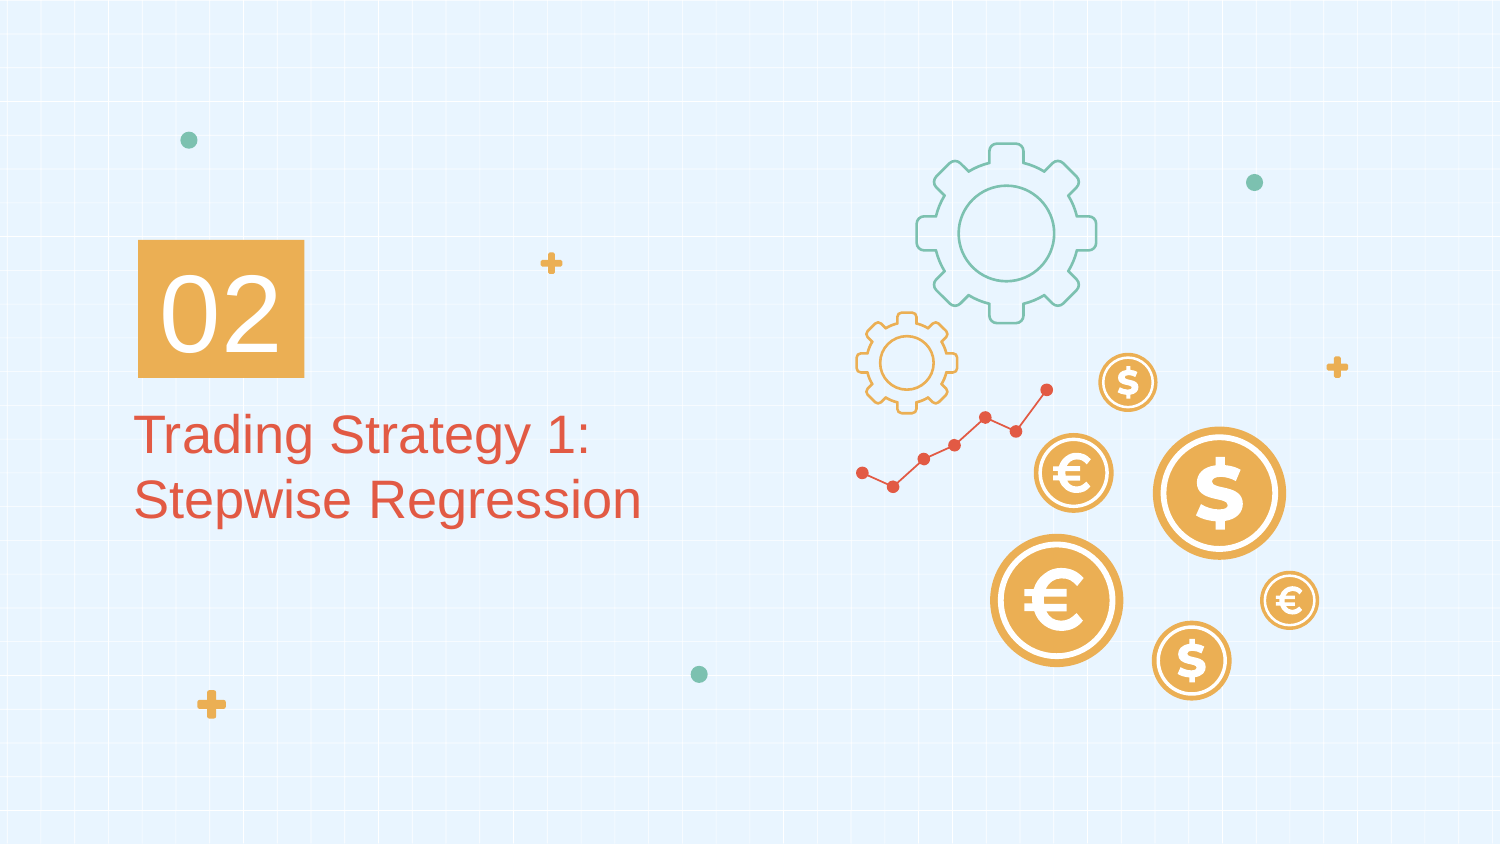

02

# Trading Strategy 1:
Stepwise Regression